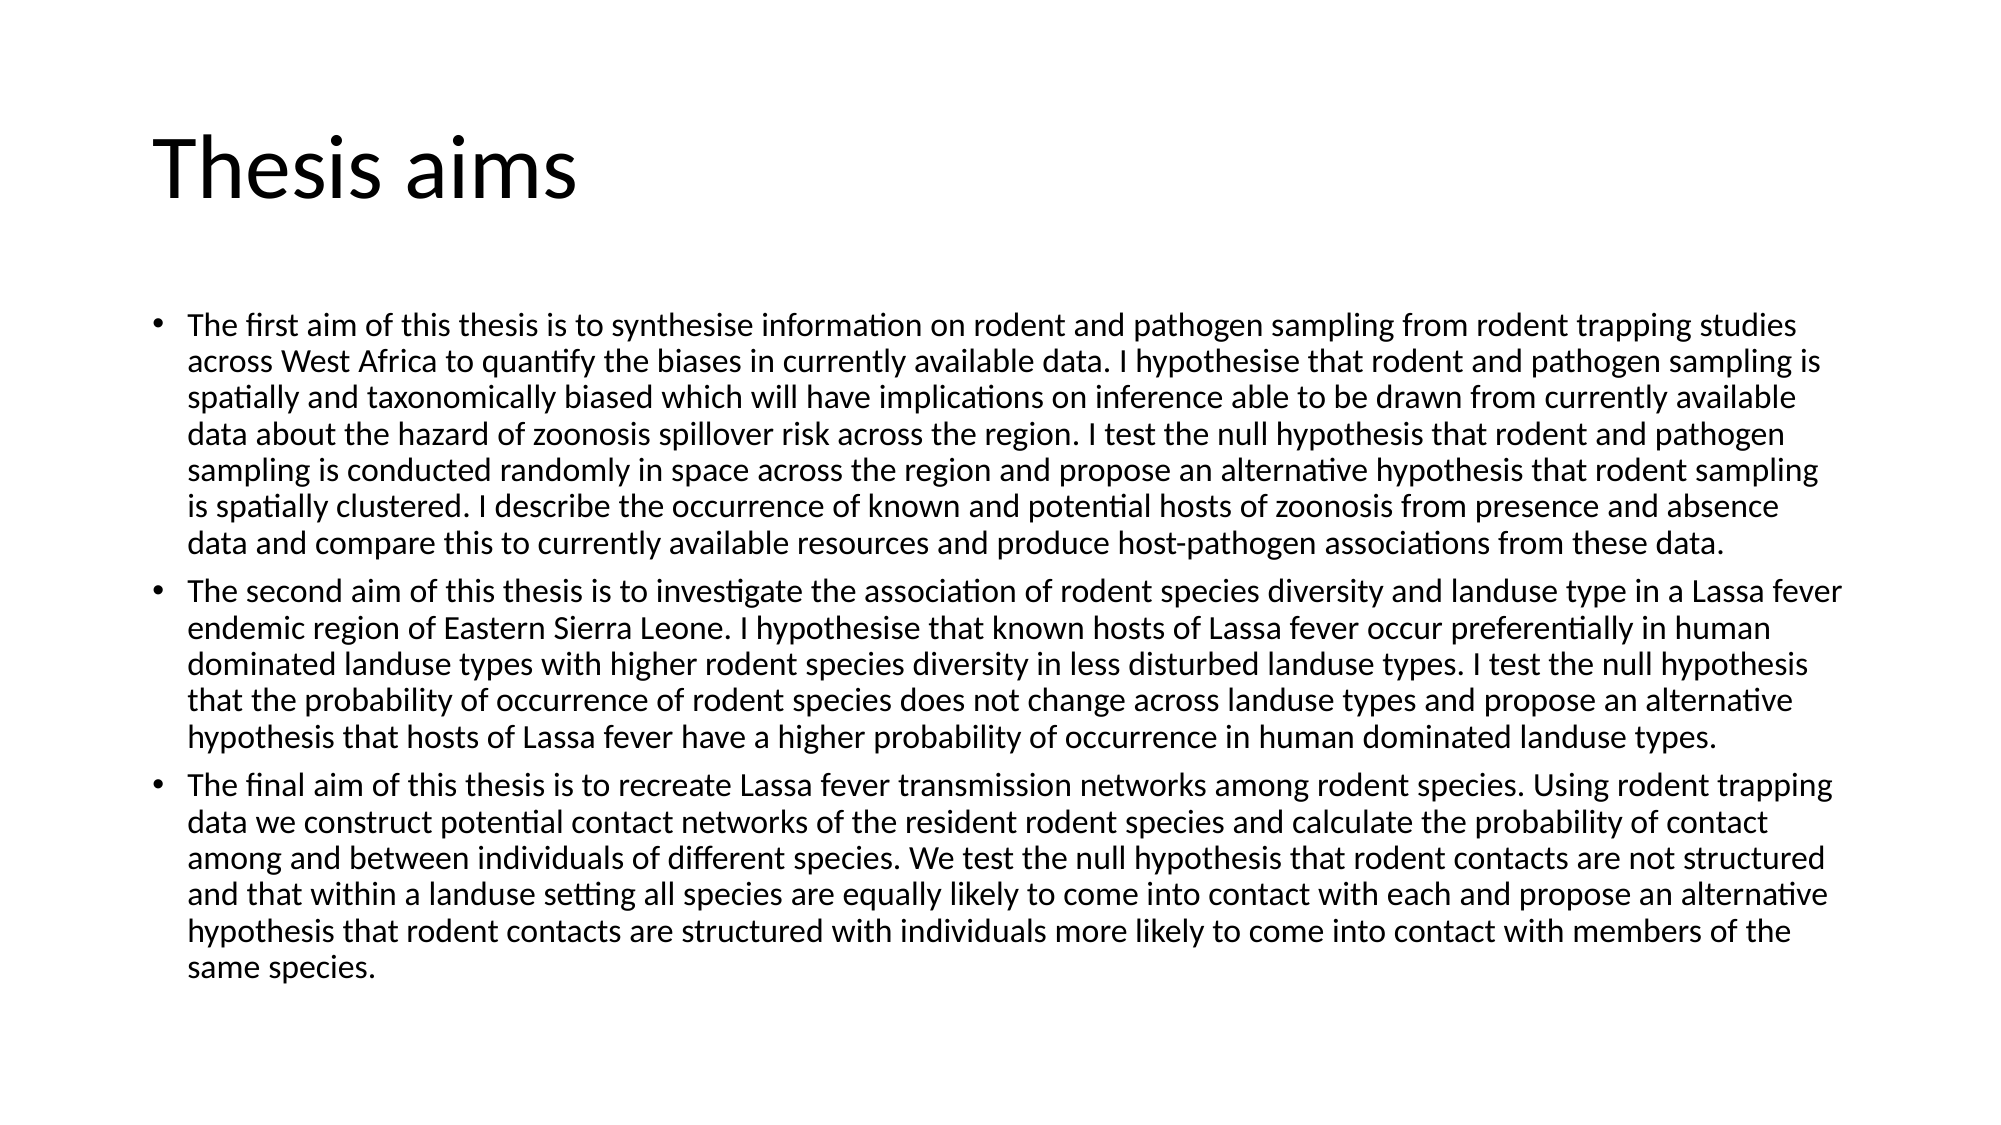

# Thesis aims
The first aim of this thesis is to synthesise information on rodent and pathogen sampling from rodent trapping studies across West Africa to quantify the biases in currently available data. I hypothesise that rodent and pathogen sampling is spatially and taxonomically biased which will have implications on inference able to be drawn from currently available data about the hazard of zoonosis spillover risk across the region. I test the null hypothesis that rodent and pathogen sampling is conducted randomly in space across the region and propose an alternative hypothesis that rodent sampling is spatially clustered. I describe the occurrence of known and potential hosts of zoonosis from presence and absence data and compare this to currently available resources and produce host-pathogen associations from these data.
The second aim of this thesis is to investigate the association of rodent species diversity and landuse type in a Lassa fever endemic region of Eastern Sierra Leone. I hypothesise that known hosts of Lassa fever occur preferentially in human dominated landuse types with higher rodent species diversity in less disturbed landuse types. I test the null hypothesis that the probability of occurrence of rodent species does not change across landuse types and propose an alternative hypothesis that hosts of Lassa fever have a higher probability of occurrence in human dominated landuse types.
The final aim of this thesis is to recreate Lassa fever transmission networks among rodent species. Using rodent trapping data we construct potential contact networks of the resident rodent species and calculate the probability of contact among and between individuals of different species. We test the null hypothesis that rodent contacts are not structured and that within a landuse setting all species are equally likely to come into contact with each and propose an alternative hypothesis that rodent contacts are structured with individuals more likely to come into contact with members of the same species.